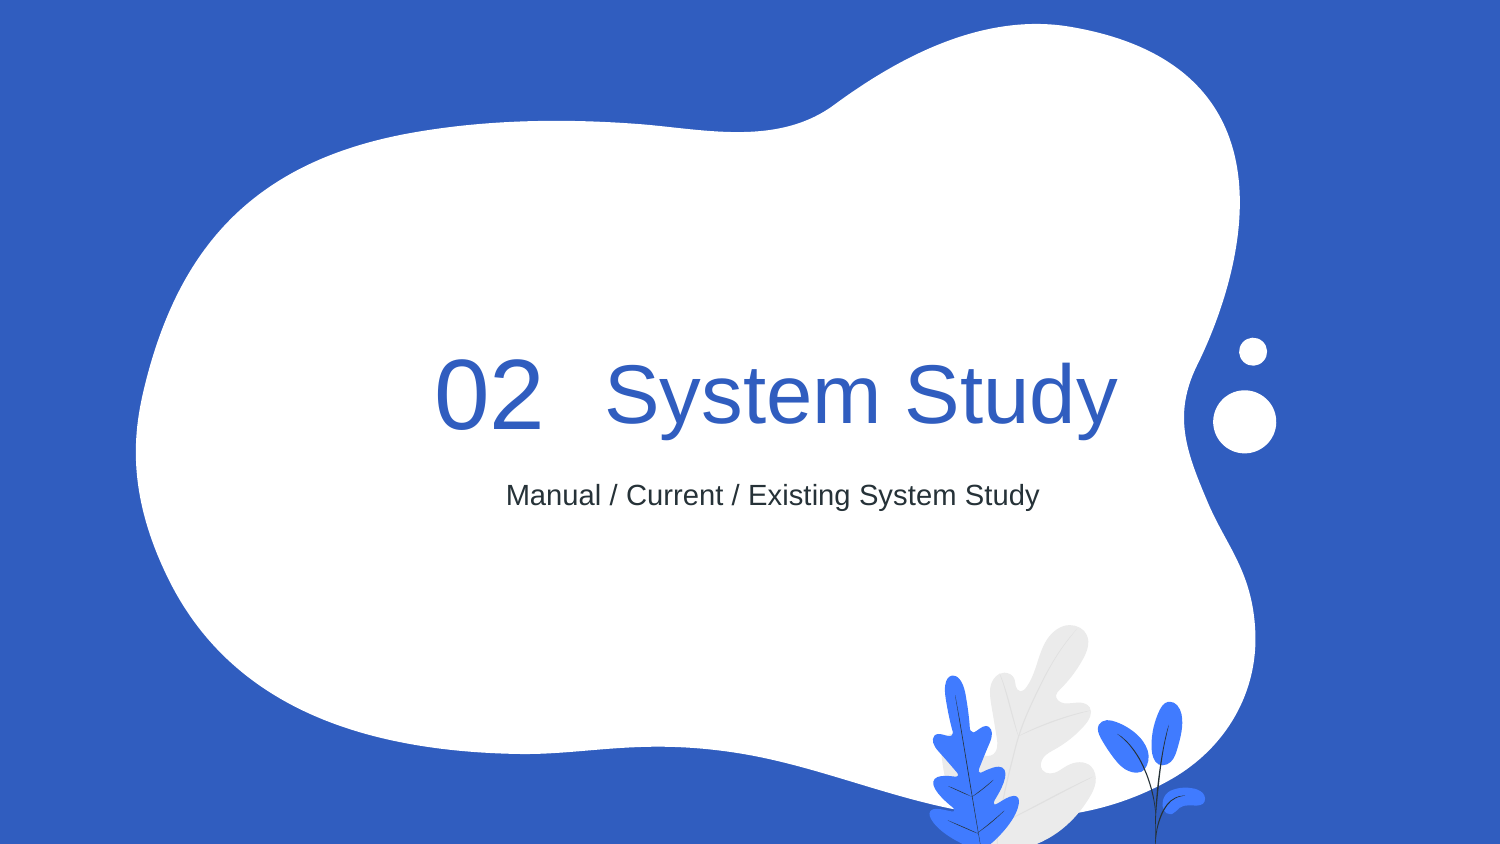

02
# System Study
Manual / Current / Existing System Study